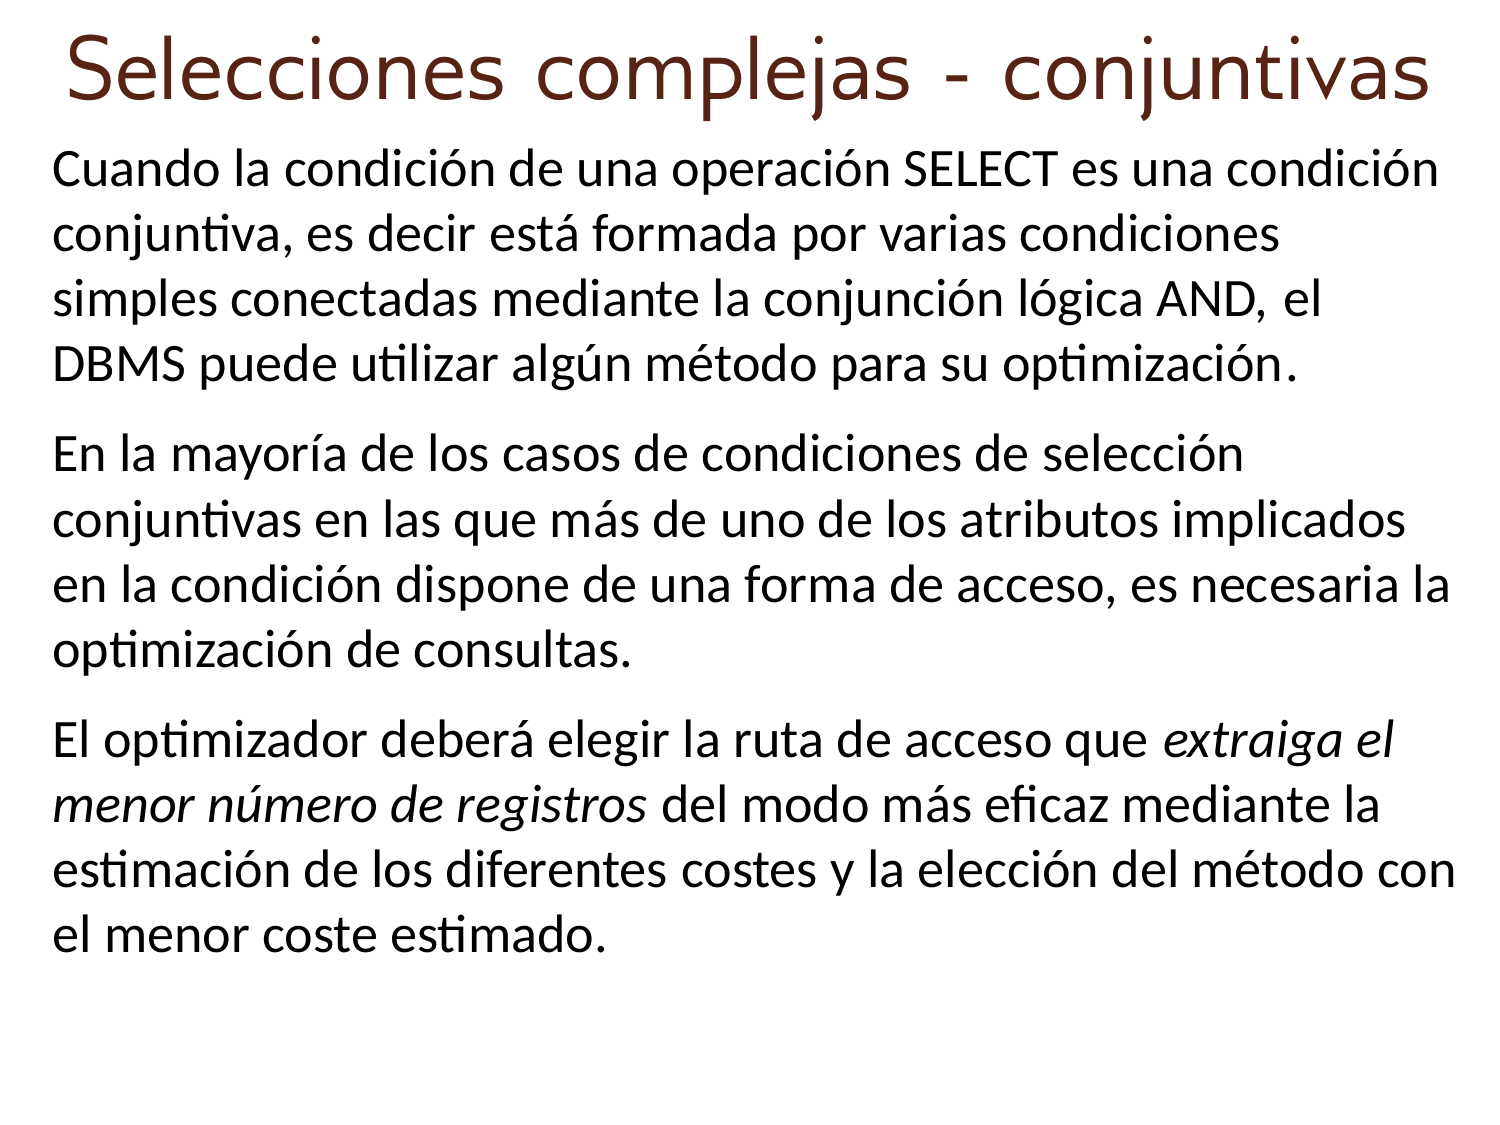

Selecciones complejas - conjuntivas
Cuando la condición de una operación SELECT es una condición conjuntiva, es decir está formada por varias condiciones simples conectadas mediante la conjunción lógica AND, el DBMS puede utilizar algún método para su optimización.
En la mayoría de los casos de condiciones de selección conjuntivas en las que más de uno de los atributos implicados en la condición dispone de una forma de acceso, es necesaria la optimización de consultas.
El optimizador deberá elegir la ruta de acceso que extraiga el menor número de registros del modo más eficaz mediante la estimación de los diferentes costes y la elección del método con el menor coste estimado.